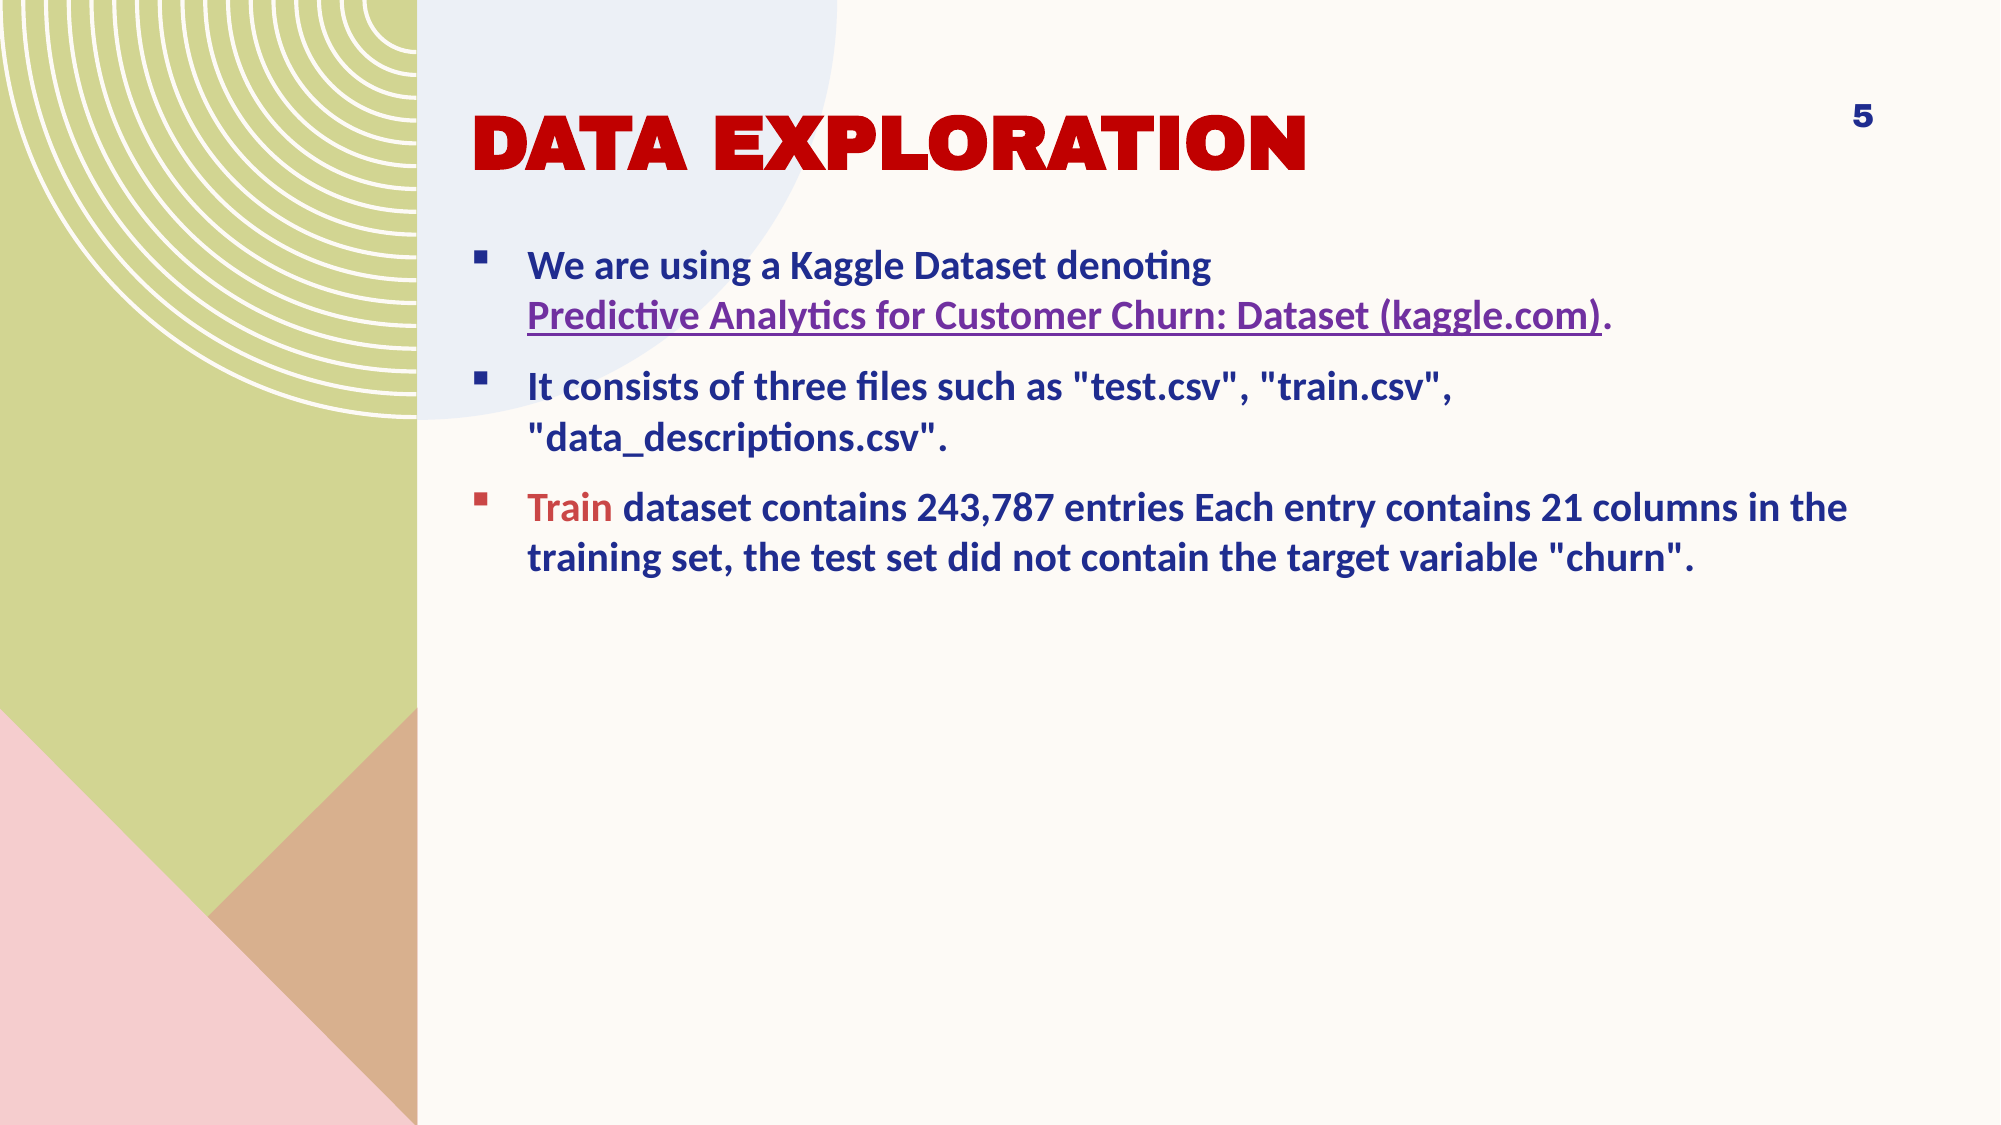

# DATA EXPLORATION
5
We are using a Kaggle Dataset denoting Predictive Analytics for Customer Churn: Dataset (kaggle.com).
It consists of three files such as "test.csv", "train.csv", "data_descriptions.csv".
Train dataset contains 243,787 entries Each entry contains 21 columns in the training set, the test set did not contain the target variable "churn".